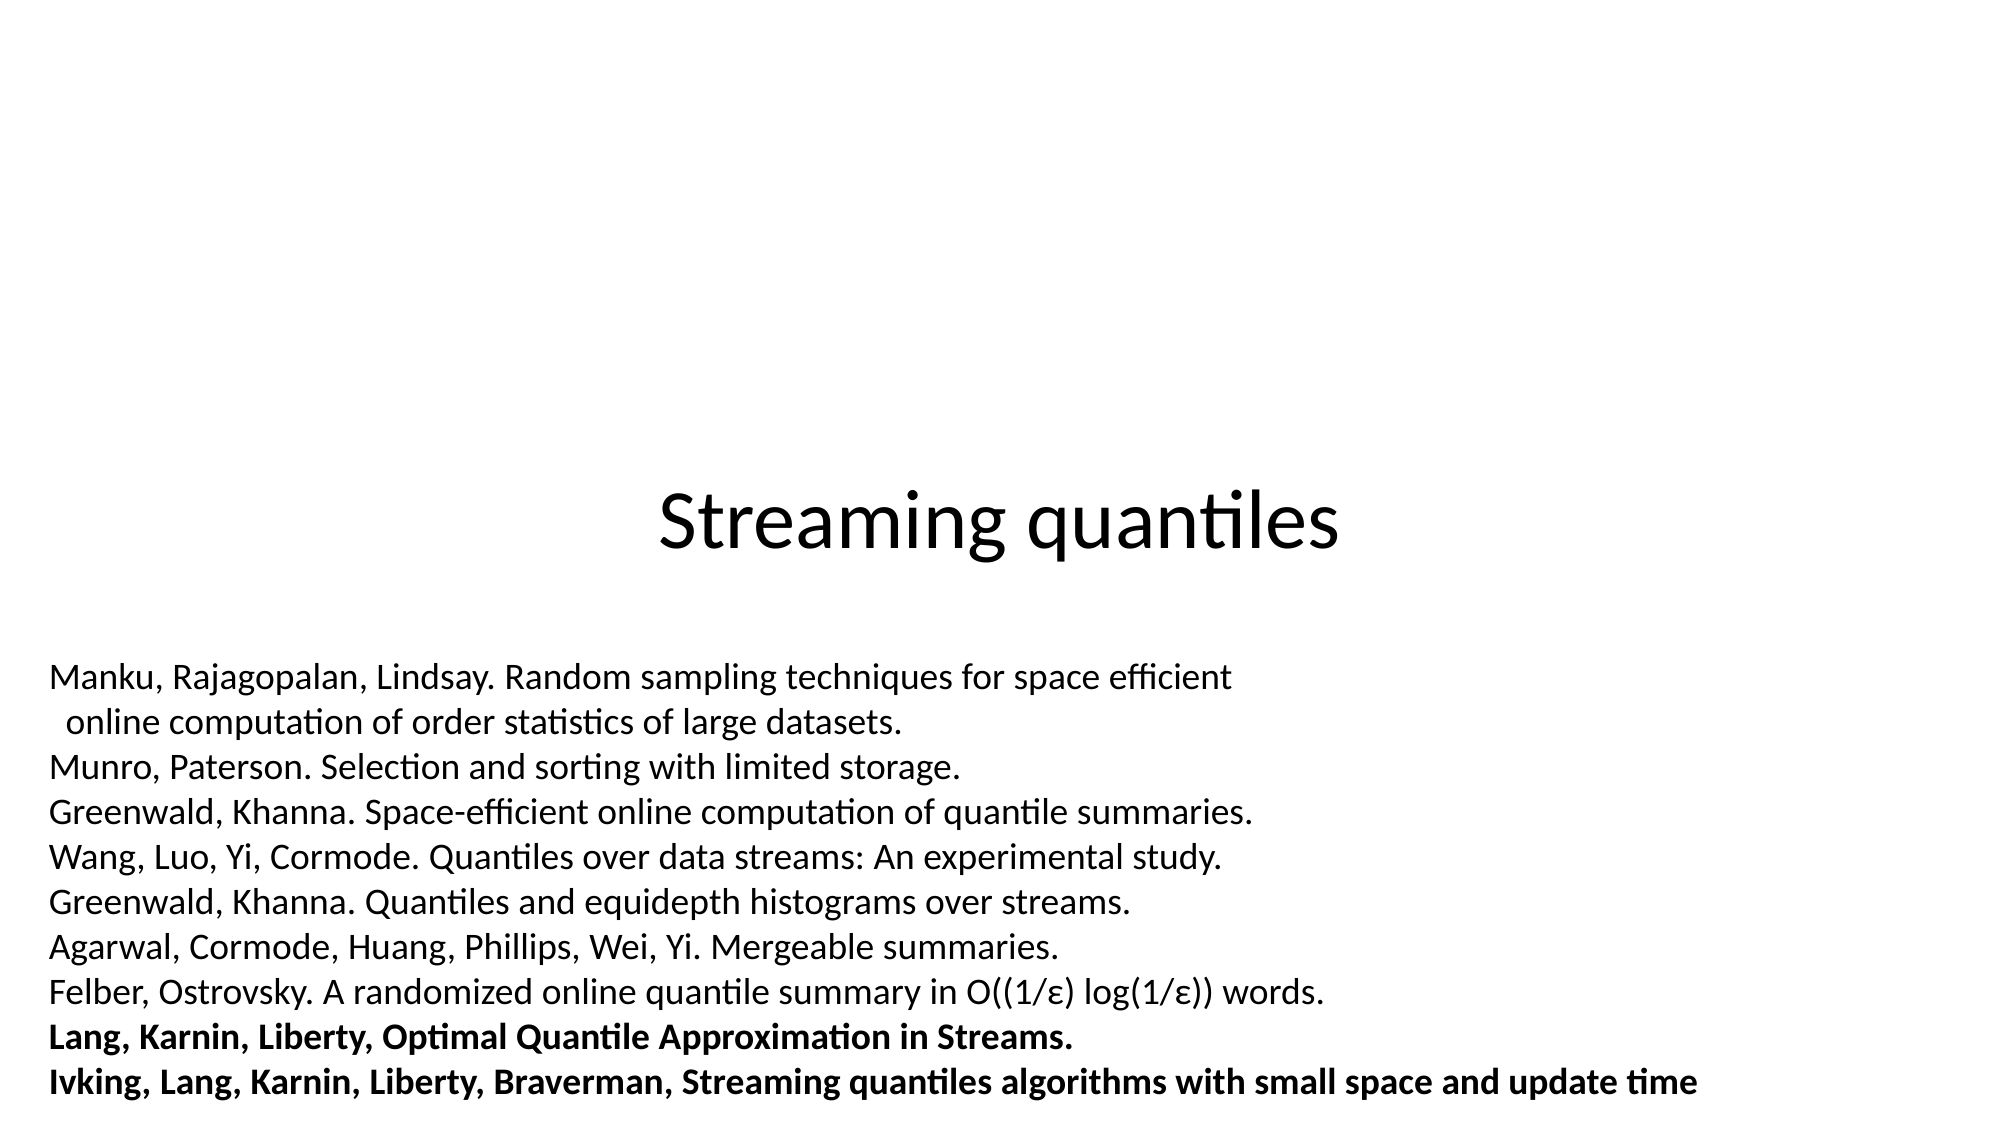

Streaming quantiles
Manku, Rajagopalan, Lindsay. Random sampling techniques for space efficient
  online computation of order statistics of large datasets.
Munro, Paterson. Selection and sorting with limited storage.
Greenwald, Khanna. Space-efficient online computation of quantile summaries.
Wang, Luo, Yi, Cormode. Quantiles over data streams: An experimental study.
Greenwald, Khanna. Quantiles and equidepth histograms over streams.
Agarwal, Cormode, Huang, Phillips, Wei, Yi. Mergeable summaries.
Felber, Ostrovsky. A randomized online quantile summary in O((1/ε) log(1/ε)) words.
Lang, Karnin, Liberty, Optimal Quantile Approximation in Streams.
Ivking, Lang, Karnin, Liberty, Braverman, Streaming quantiles algorithms with small space and update time